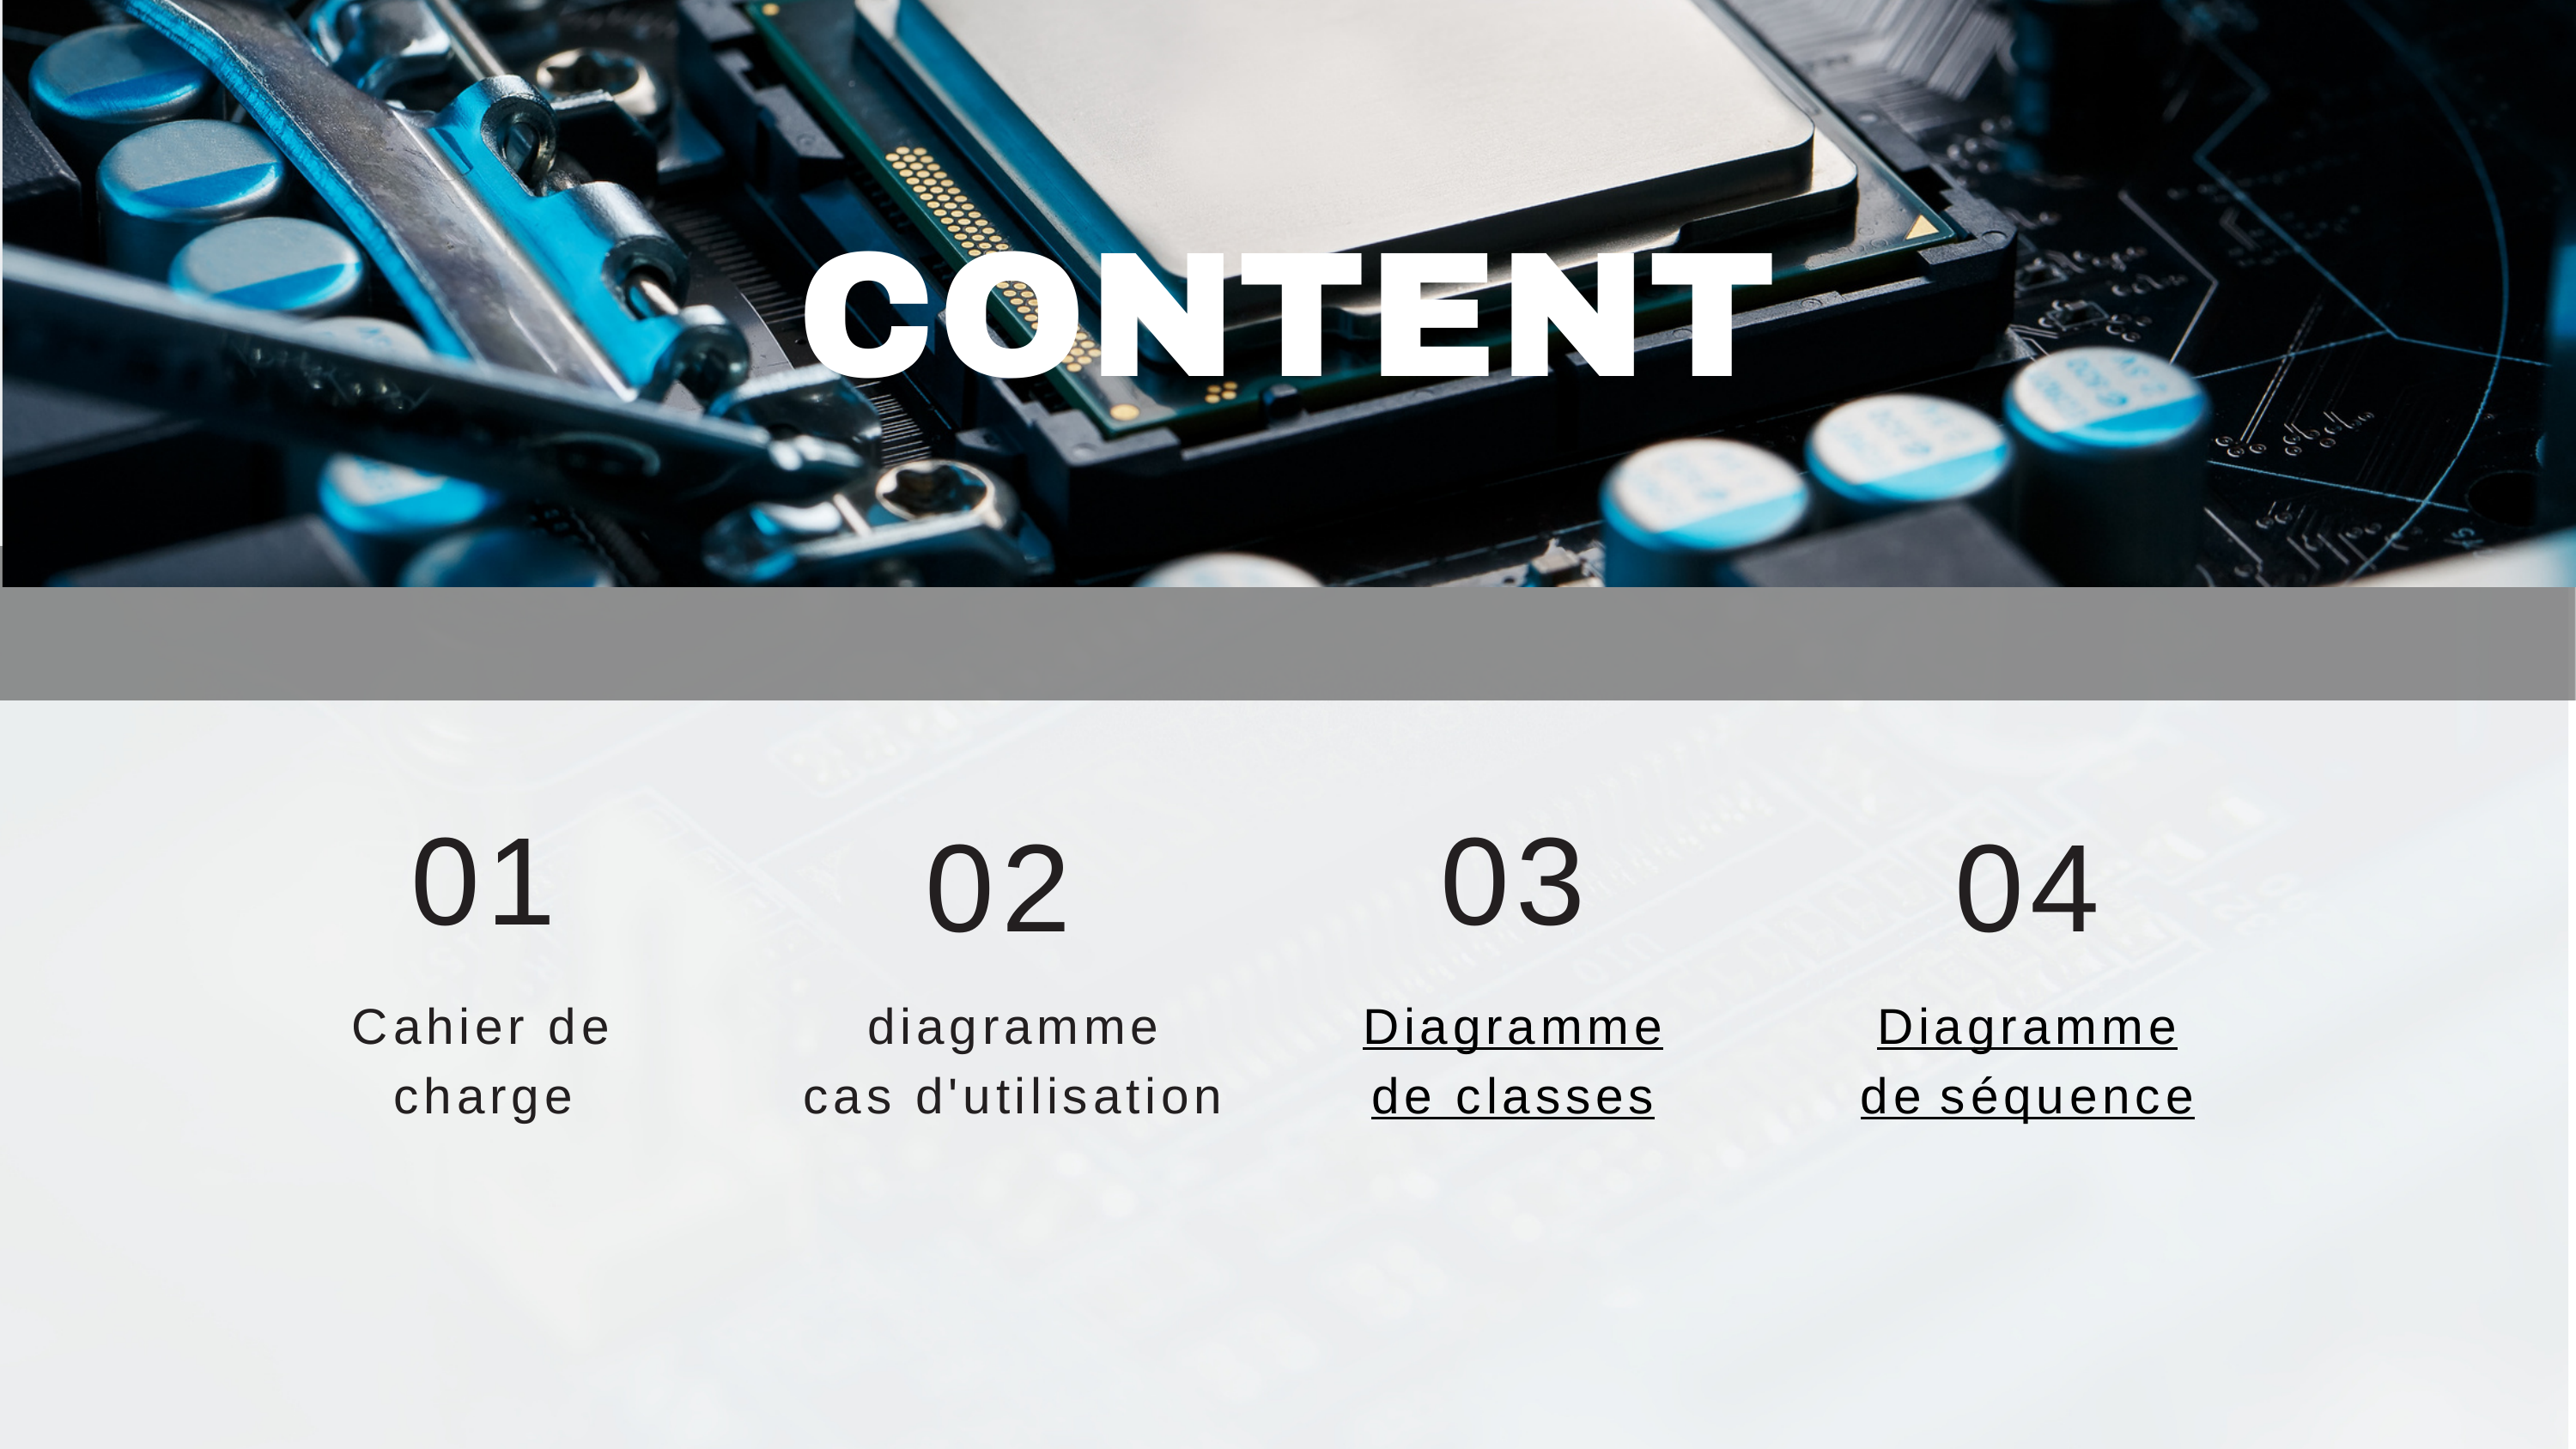

CONTENT

01
03
02
04
Cahier de charge
diagramme
cas d'utilisation

Diagramme
de classes

Diagramme
de séquence